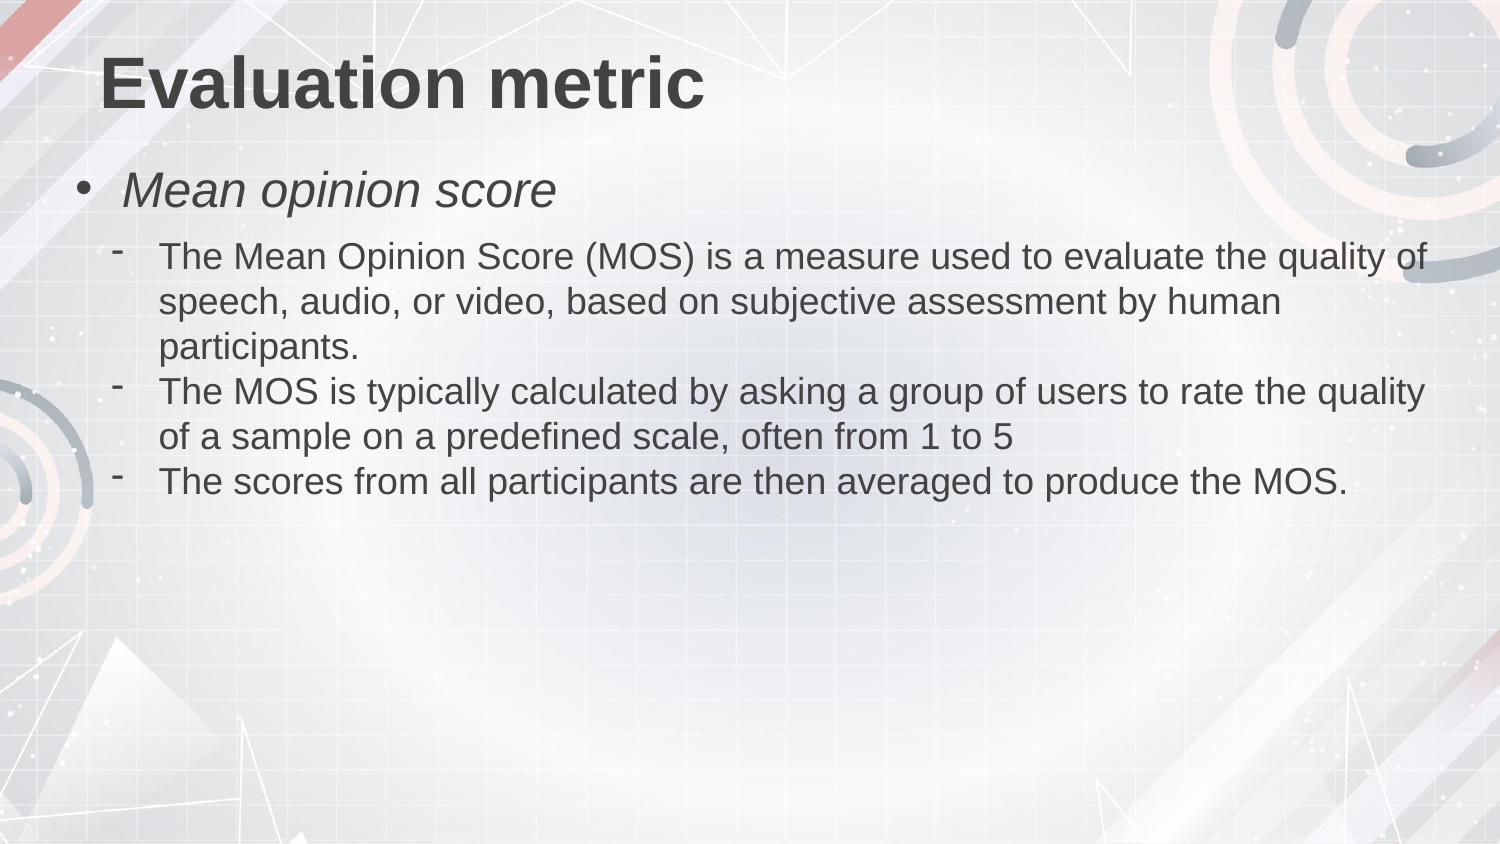

# Evaluation metric
Mean opinion score
The Mean Opinion Score (MOS) is a measure used to evaluate the quality of speech, audio, or video, based on subjective assessment by human participants.
The MOS is typically calculated by asking a group of users to rate the quality of a sample on a predefined scale, often from 1 to 5
The scores from all participants are then averaged to produce the MOS.